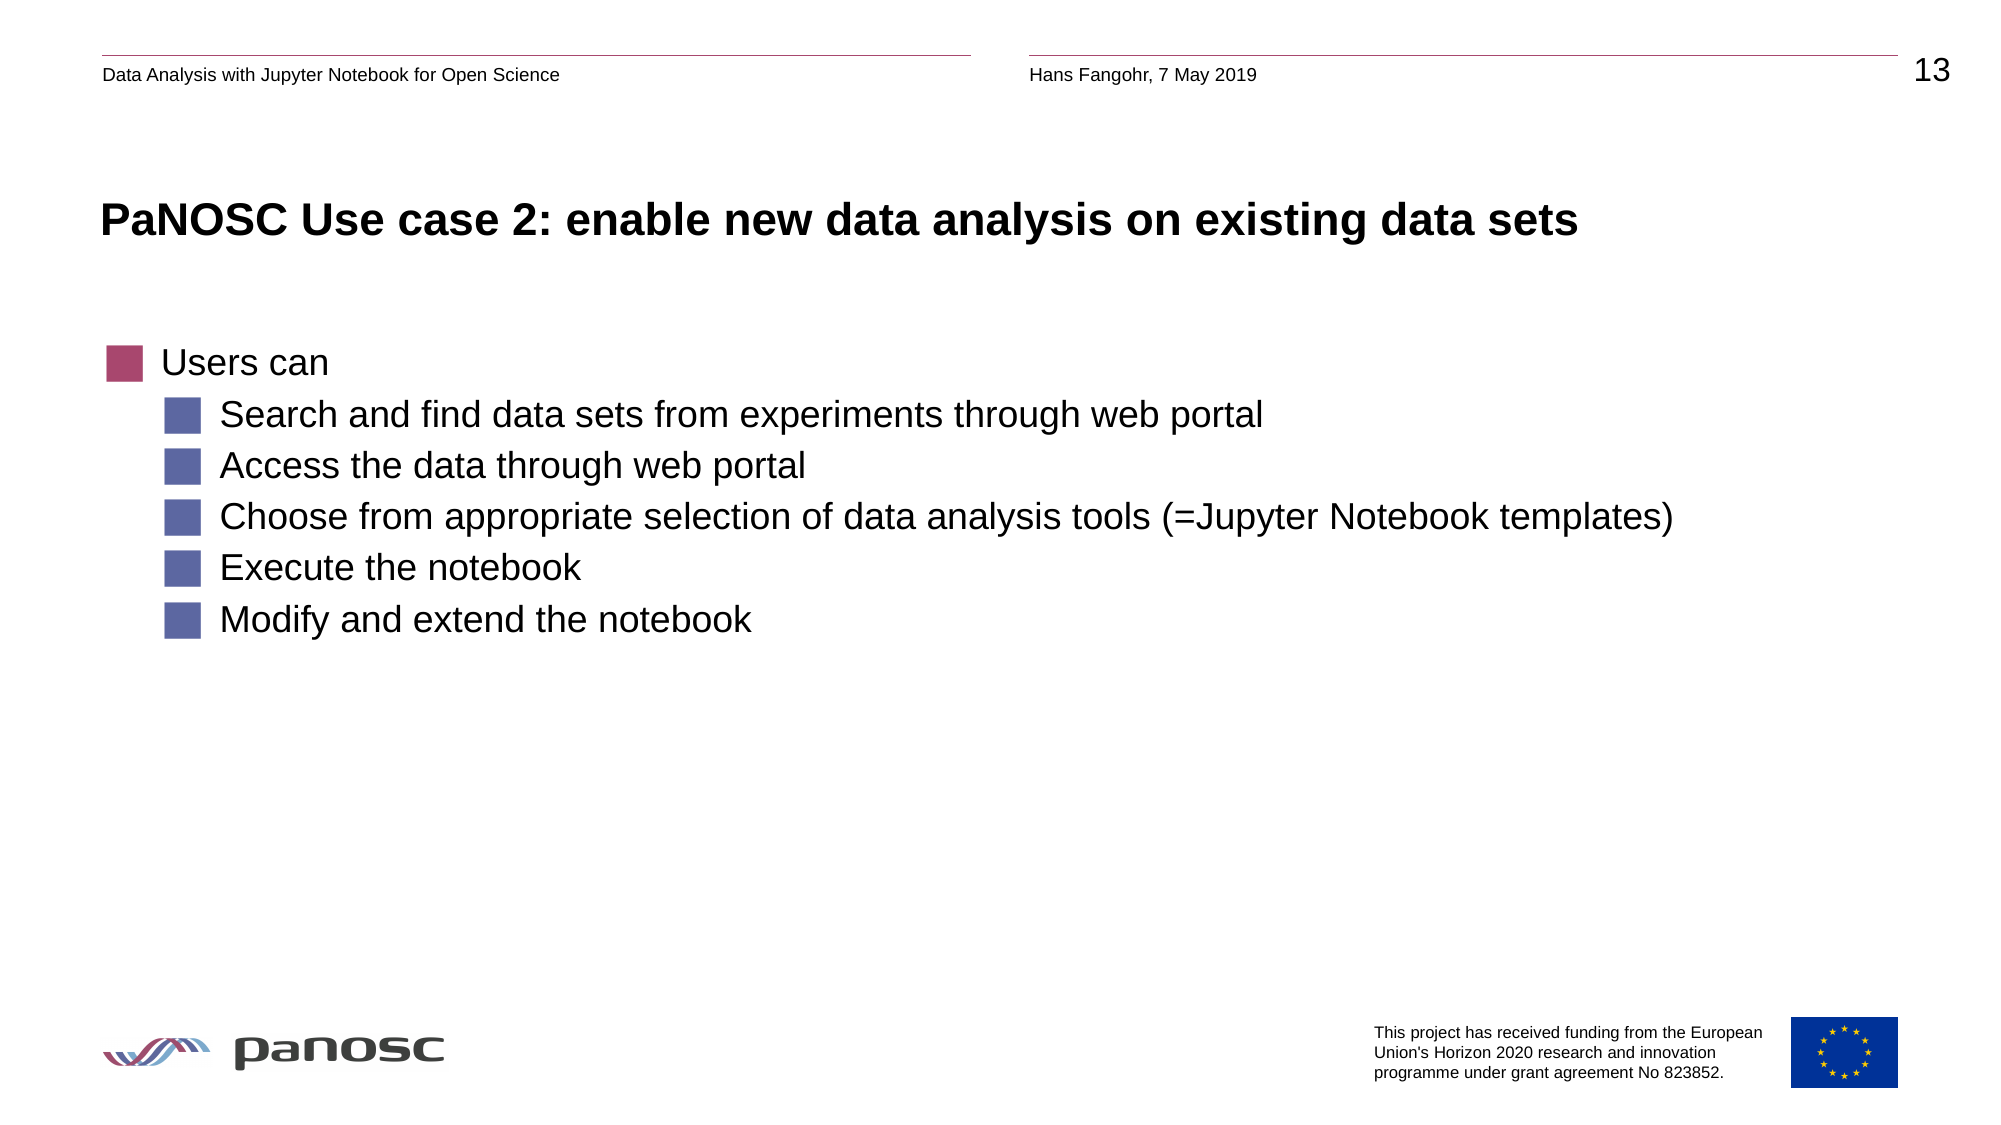

# PaNOSC Use case 2: enable new data analysis on existing data sets
Users can
Search and find data sets from experiments through web portal
Access the data through web portal
Choose from appropriate selection of data analysis tools (=Jupyter Notebook templates)
Execute the notebook
Modify and extend the notebook